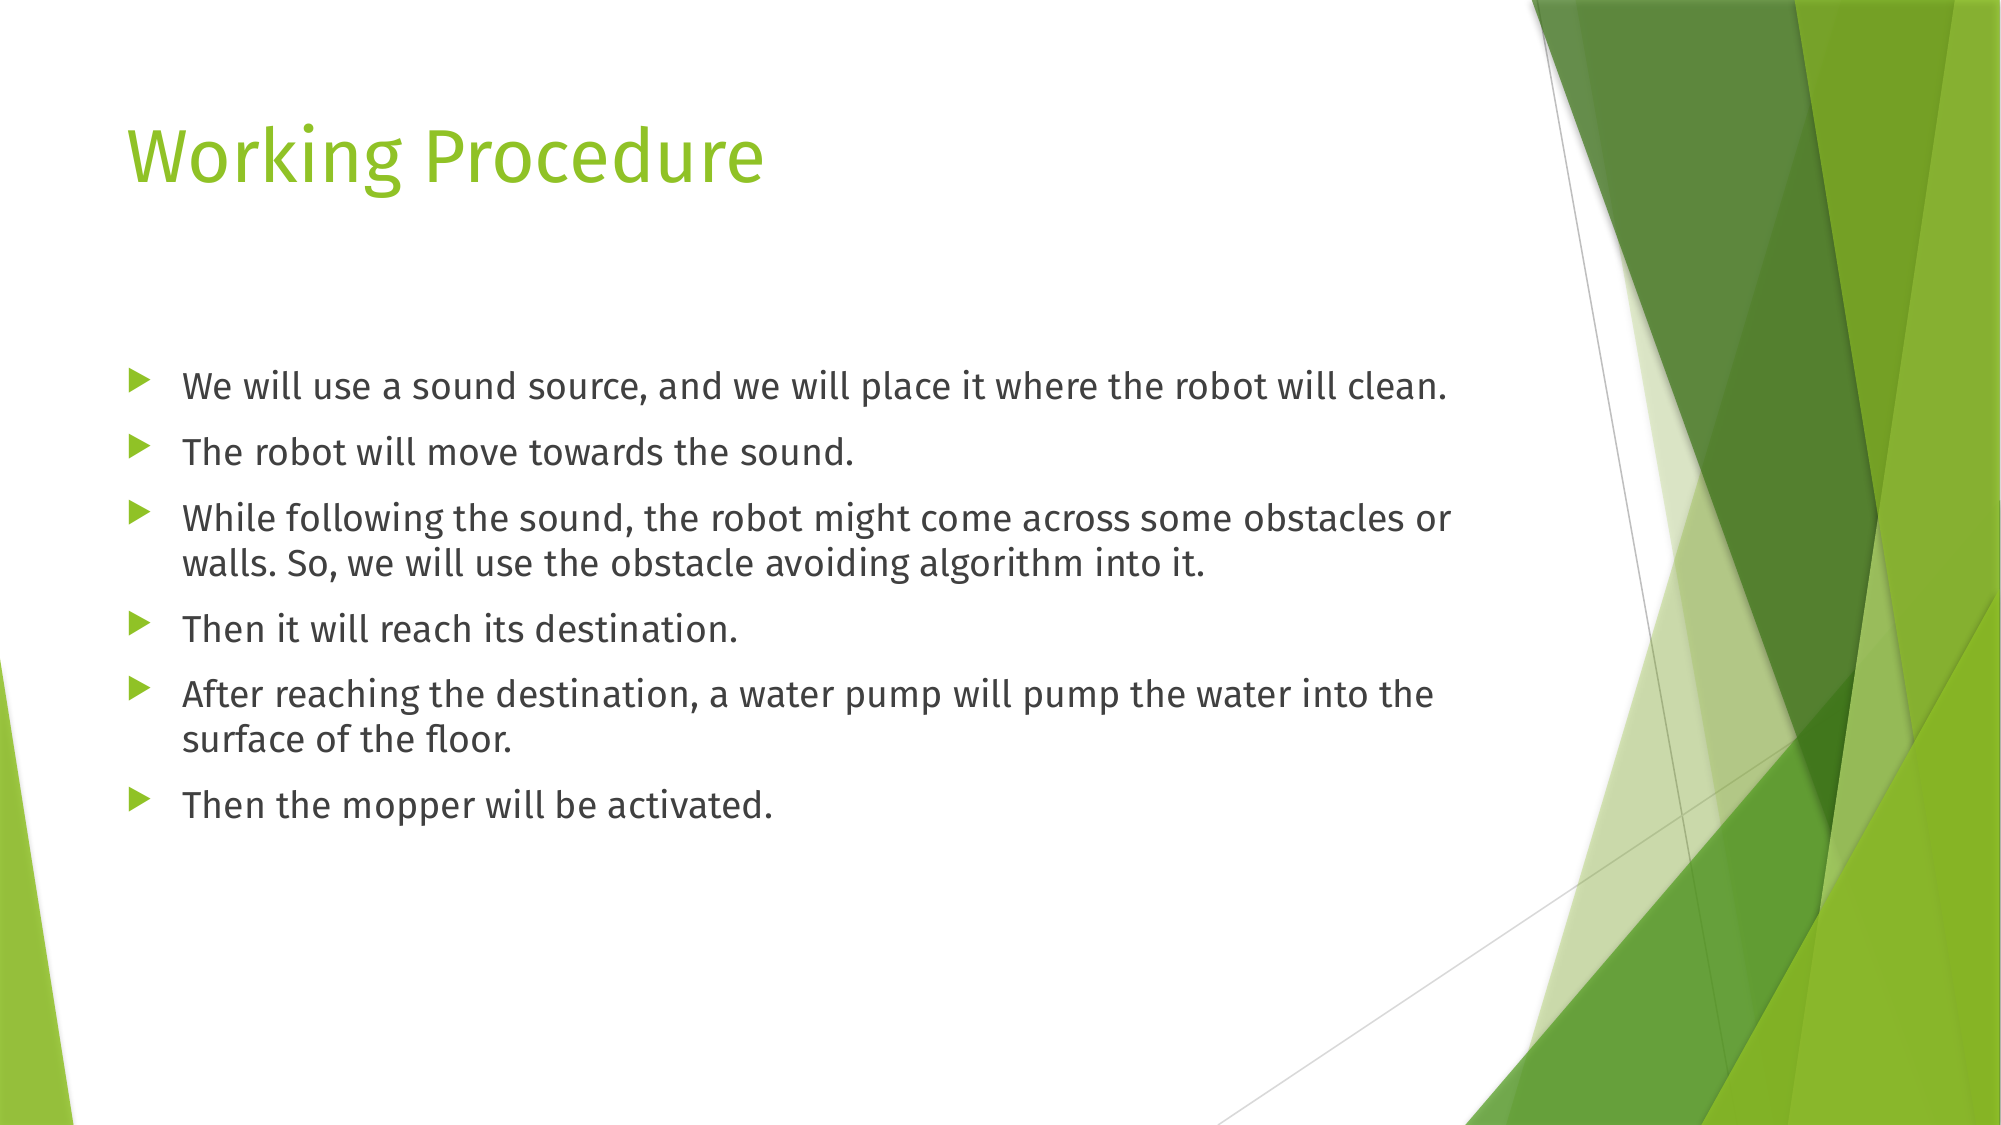

# Working Procedure
We will use a sound source, and we will place it where the robot will clean.
The robot will move towards the sound.
While following the sound, the robot might come across some obstacles or walls. So, we will use the obstacle avoiding algorithm into it.
Then it will reach its destination.
After reaching the destination, a water pump will pump the water into the surface of the floor.
Then the mopper will be activated.